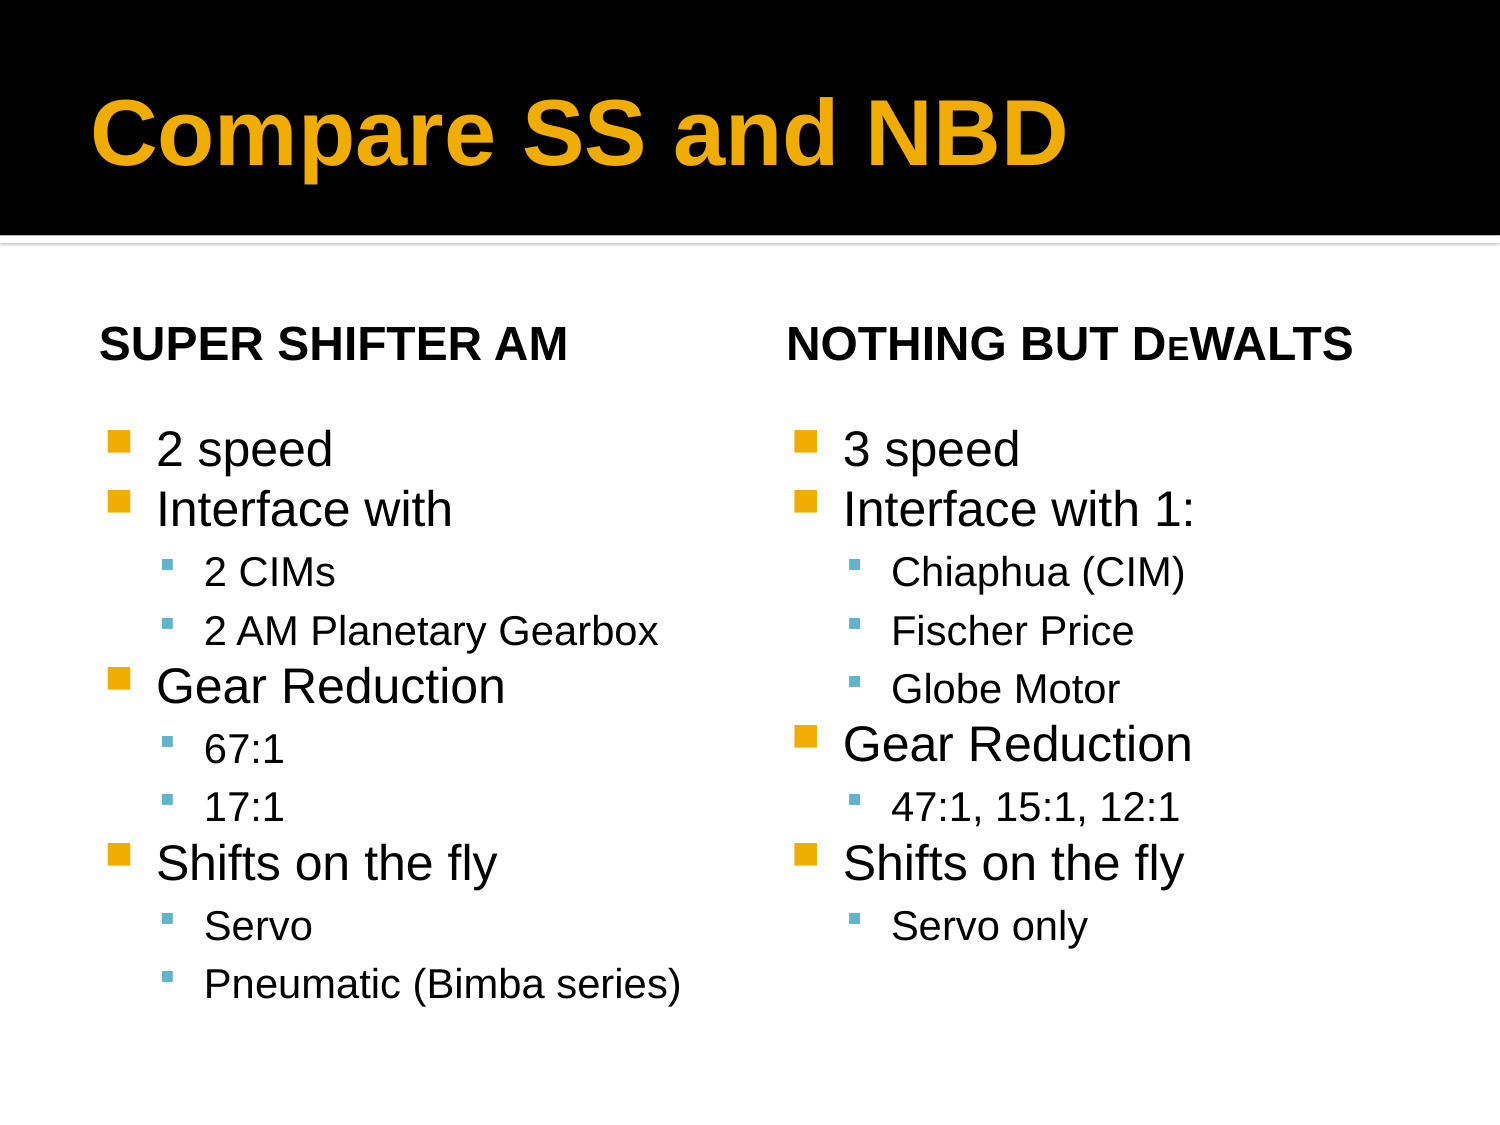

# Compare SS and NBD
Super Shifter AM
Nothing but dewalts
2 speed
Interface with
2 CIMs
2 AM Planetary Gearbox
Gear Reduction
67:1
17:1
Shifts on the fly
Servo
Pneumatic (Bimba series)
3 speed
Interface with 1:
Chiaphua (CIM)
Fischer Price
Globe Motor
Gear Reduction
47:1, 15:1, 12:1
Shifts on the fly
Servo only